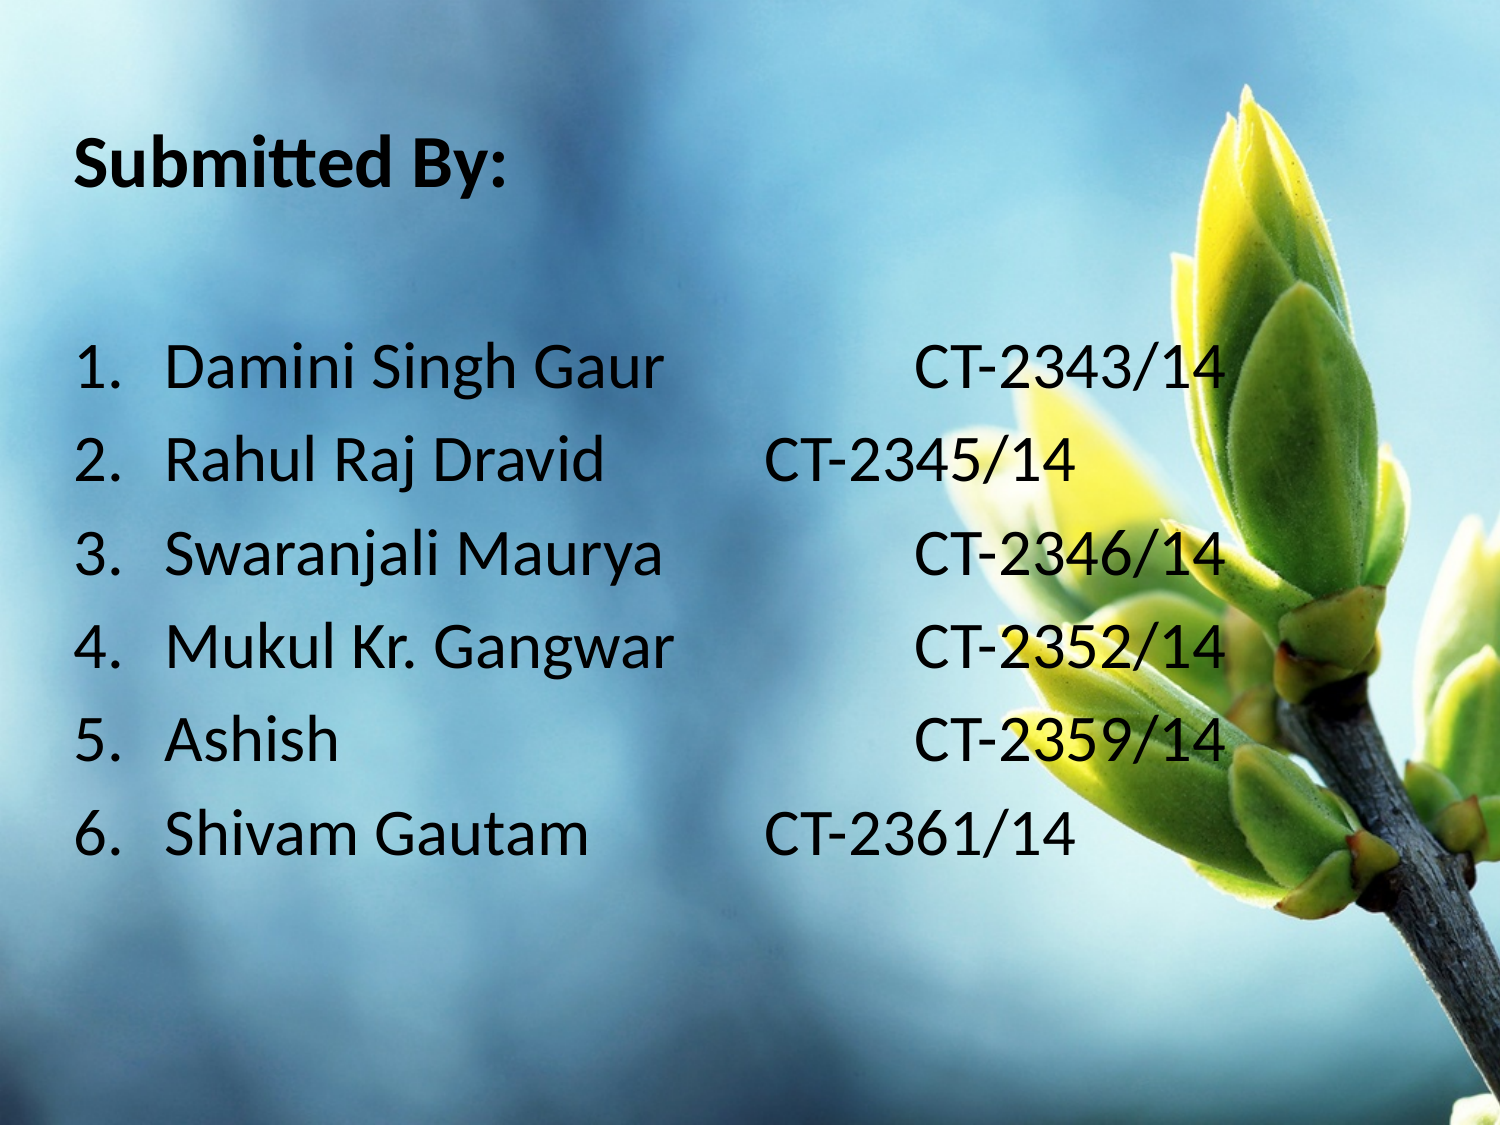

Submitted By:

Damini Singh Gaur		CT-2343/14
Rahul Raj Dravid		CT-2345/14
Swaranjali Maurya		CT-2346/14
Mukul Kr. Gangwar		CT-2352/14
Ashish				CT-2359/14
Shivam Gautam		CT-2361/14